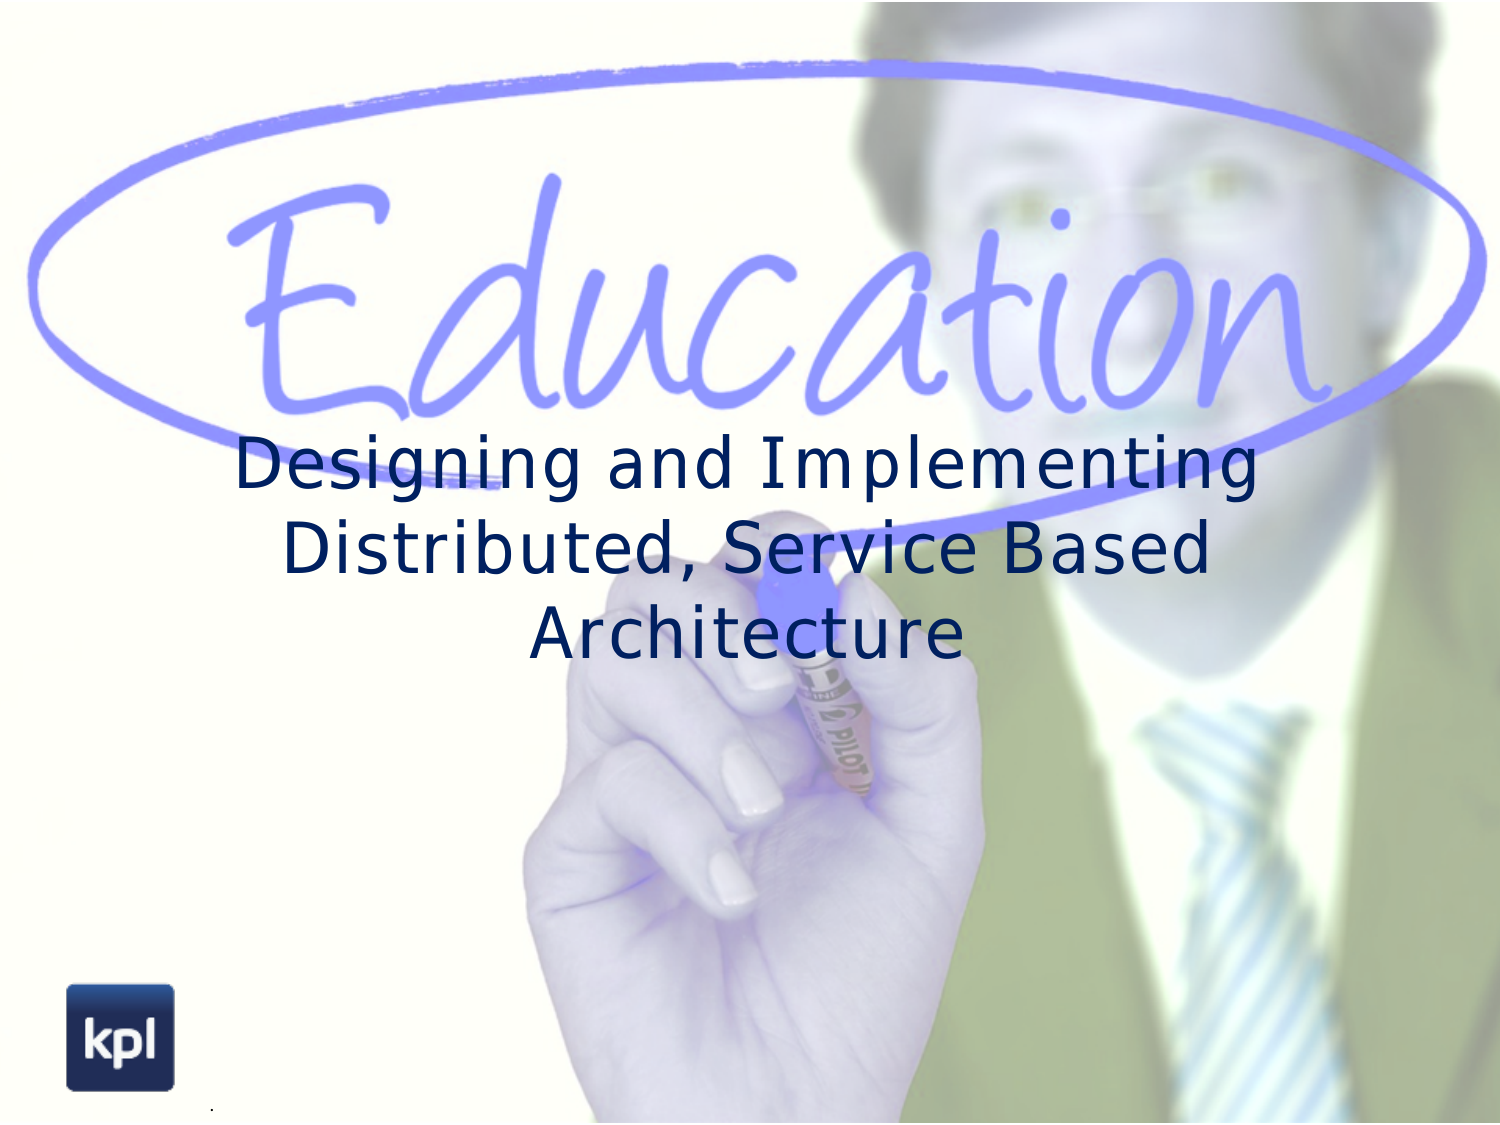

# Designing and Implementing Distributed, Service Based Architecture

.